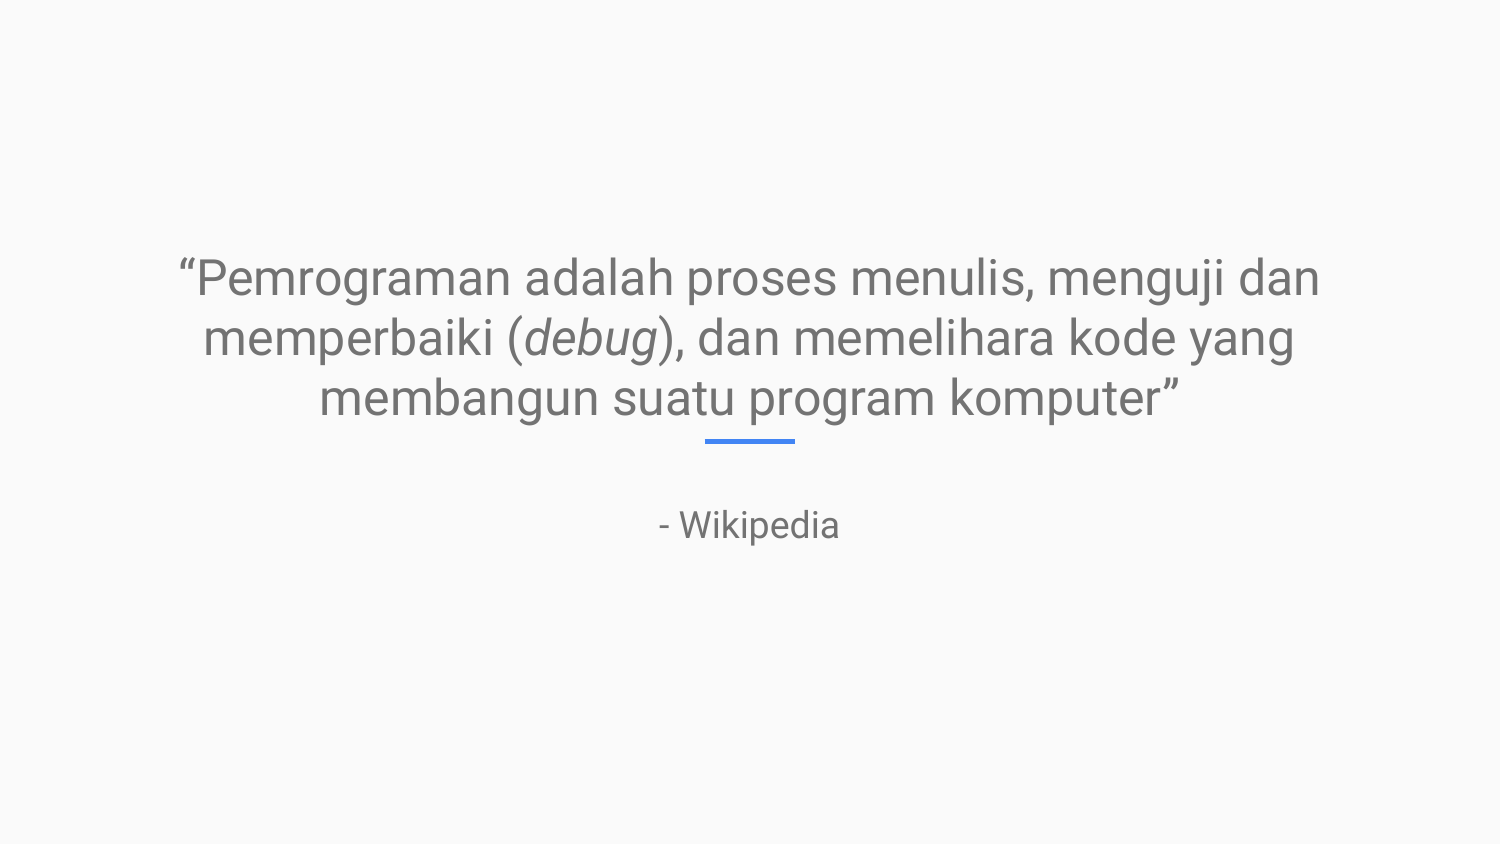

“Pemrograman adalah proses menulis, menguji dan memperbaiki (debug), dan memelihara kode yang membangun suatu program komputer”
- Wikipedia